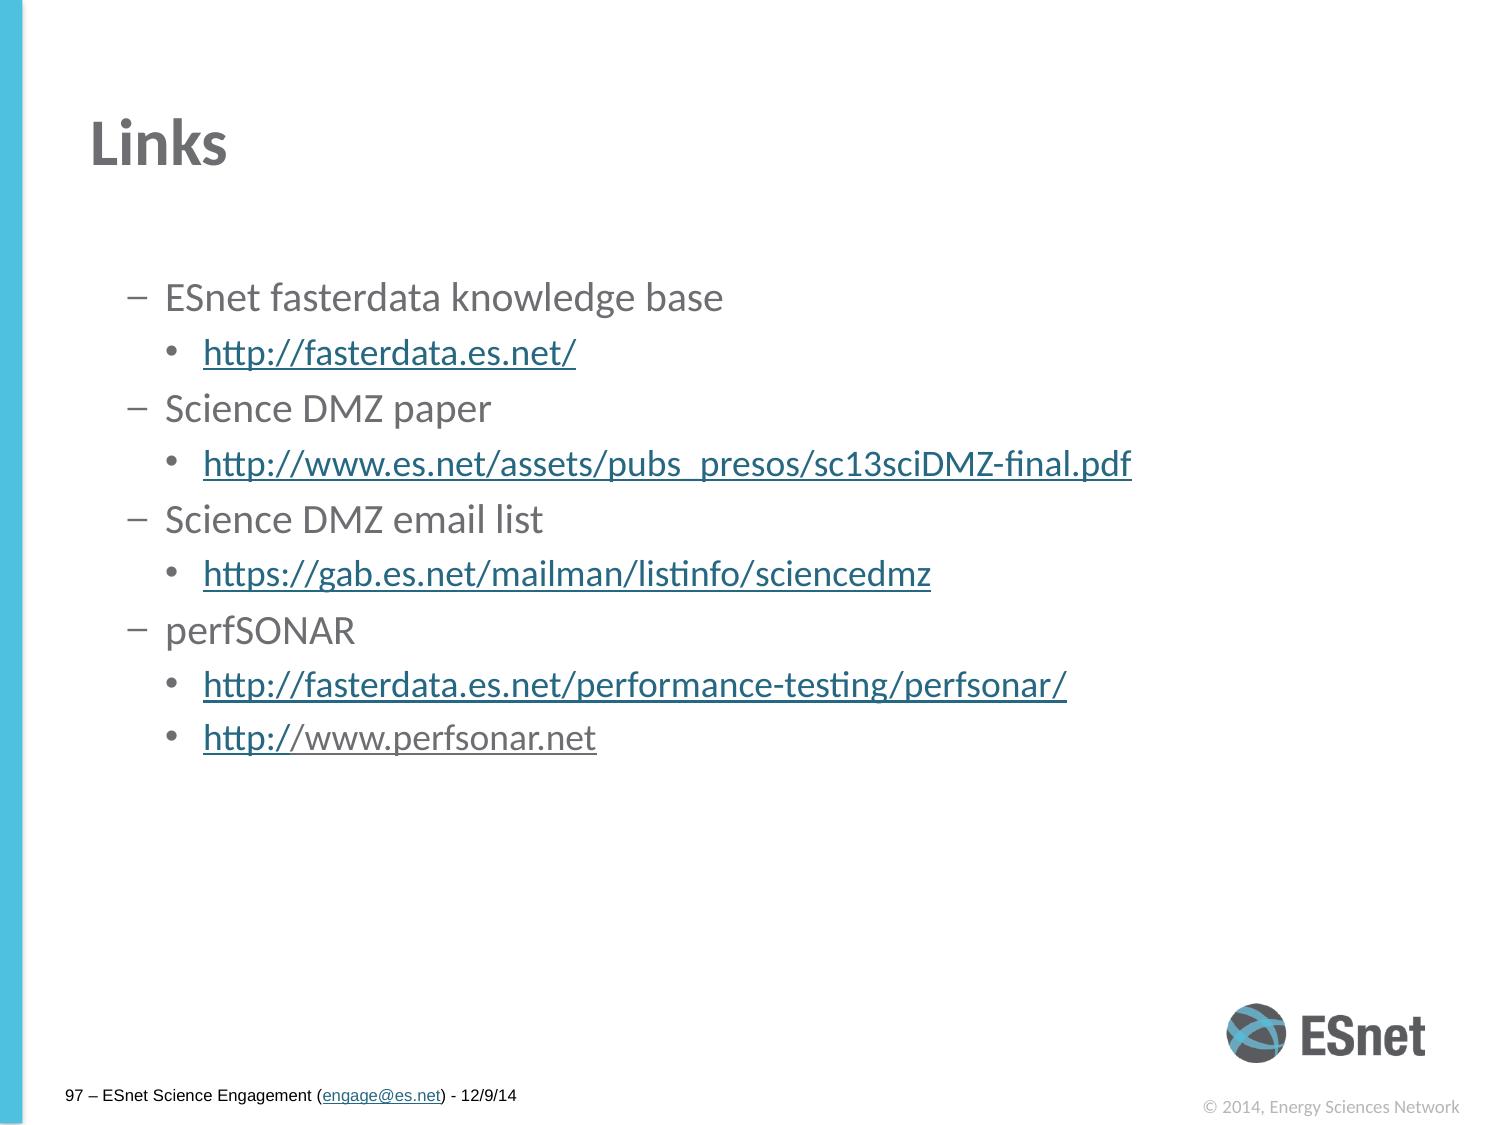

# Links
ESnet fasterdata knowledge base
http://fasterdata.es.net/
Science DMZ paper
http://www.es.net/assets/pubs_presos/sc13sciDMZ-final.pdf
Science DMZ email list
https://gab.es.net/mailman/listinfo/sciencedmz
perfSONAR
http://fasterdata.es.net/performance-testing/perfsonar/
http://www.perfsonar.net

97 – ESnet Science Engagement (engage@es.net) - 12/9/14
© 2014, Energy Sciences Network